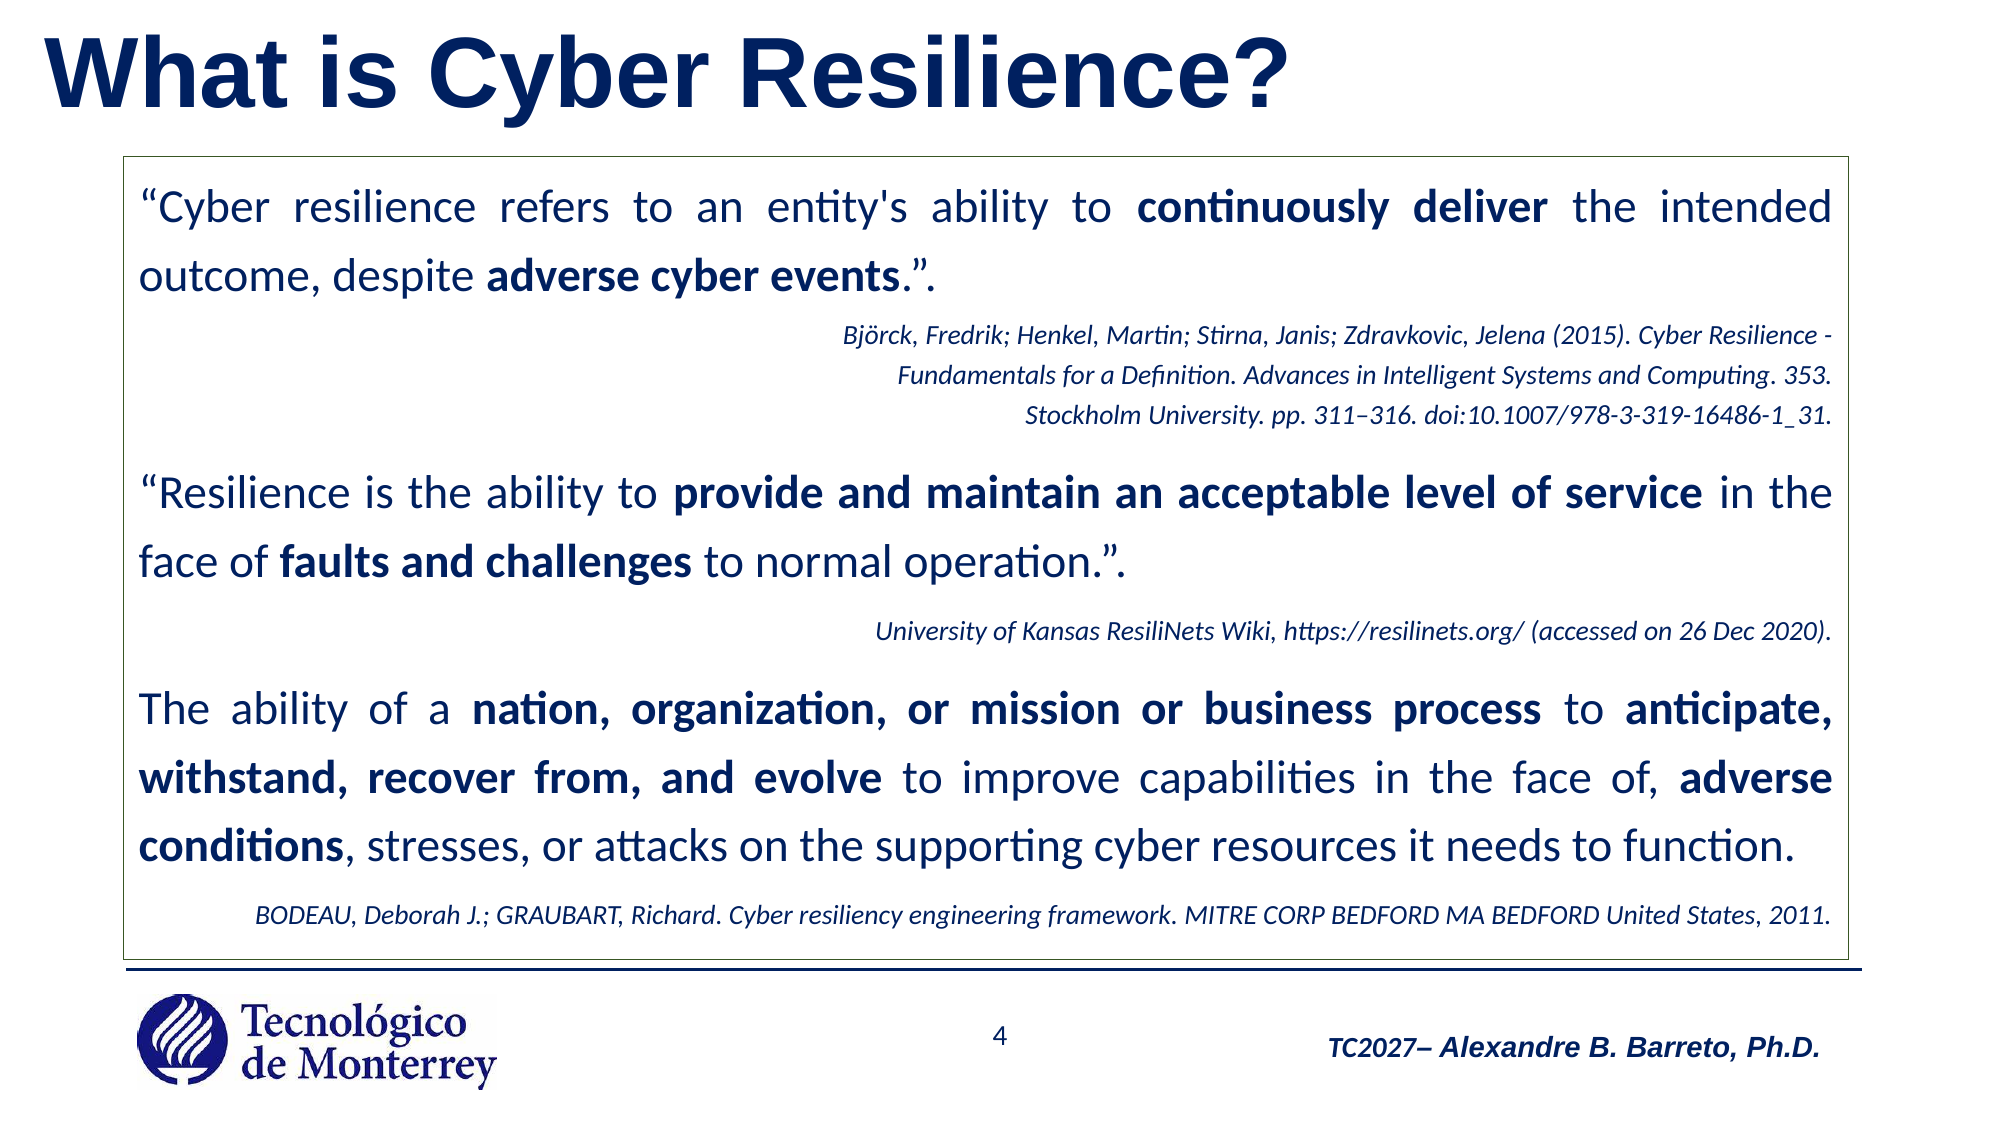

# What is Cyber Resilience?
“Cyber resilience refers to an entity's ability to continuously deliver the intended outcome, despite adverse cyber events.”.
Björck, Fredrik; Henkel, Martin; Stirna, Janis; Zdravkovic, Jelena (2015). Cyber Resilience - Fundamentals for a Definition. Advances in Intelligent Systems and Computing. 353. Stockholm University. pp. 311–316. doi:10.1007/978-3-319-16486-1_31.
“Resilience is the ability to provide and maintain an acceptable level of service in the face of faults and challenges to normal operation.”.
 University of Kansas ResiliNets Wiki, https://resilinets.org/ (accessed on 26 Dec 2020).
The ability of a nation, organization, or mission or business process to anticipate, withstand, recover from, and evolve to improve capabilities in the face of, adverse conditions, stresses, or attacks on the supporting cyber resources it needs to function.
BODEAU, Deborah J.; GRAUBART, Richard. Cyber resiliency engineering framework. MITRE CORP BEDFORD MA BEDFORD United States, 2011.